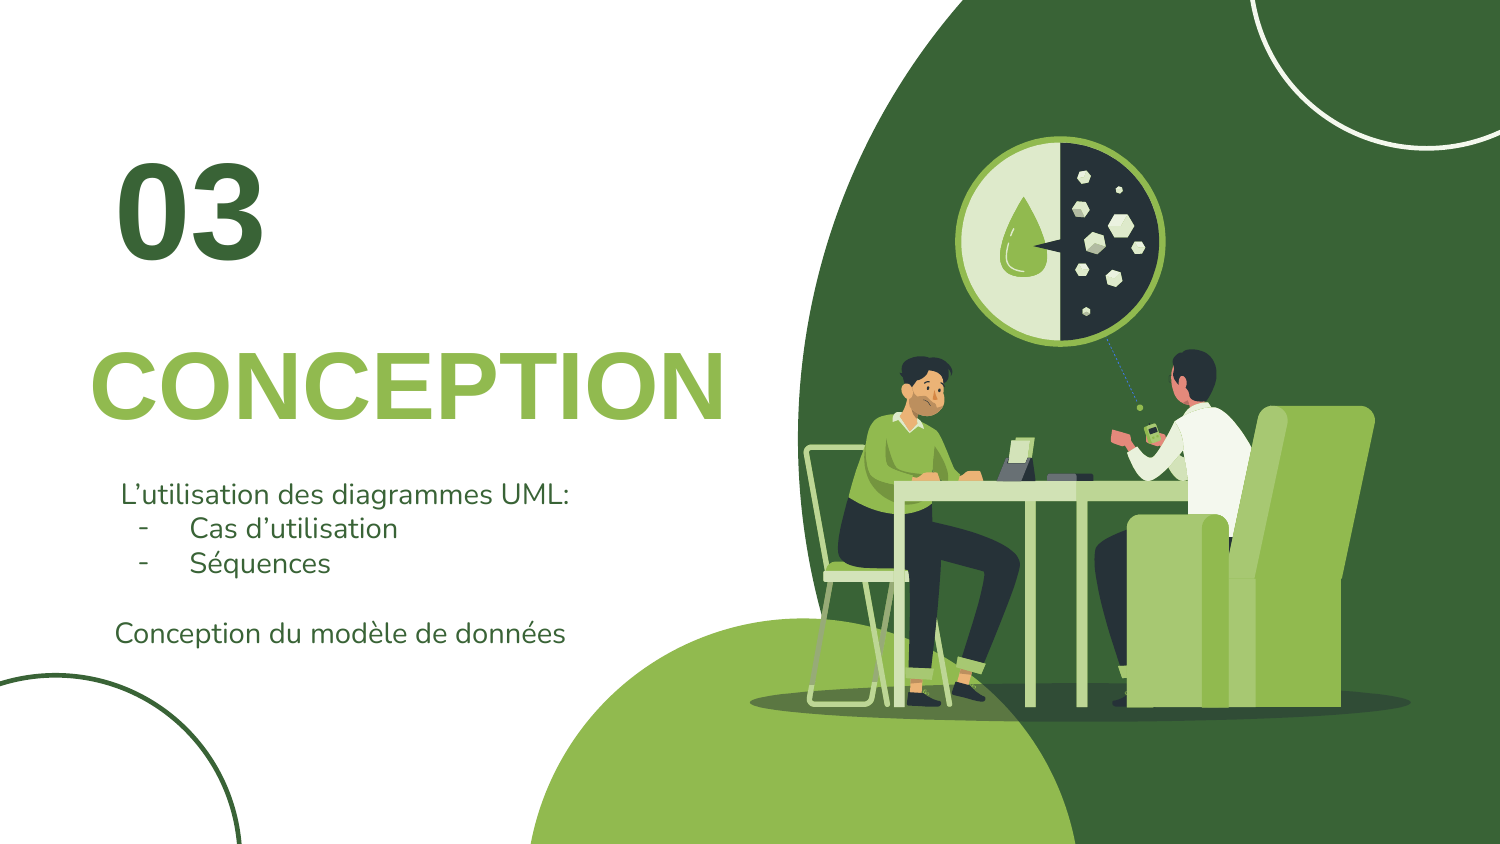

# 03

CONCEPTION
L’utilisation des diagrammes UML:
Cas d’utilisation
Séquences

Conception du modèle de données